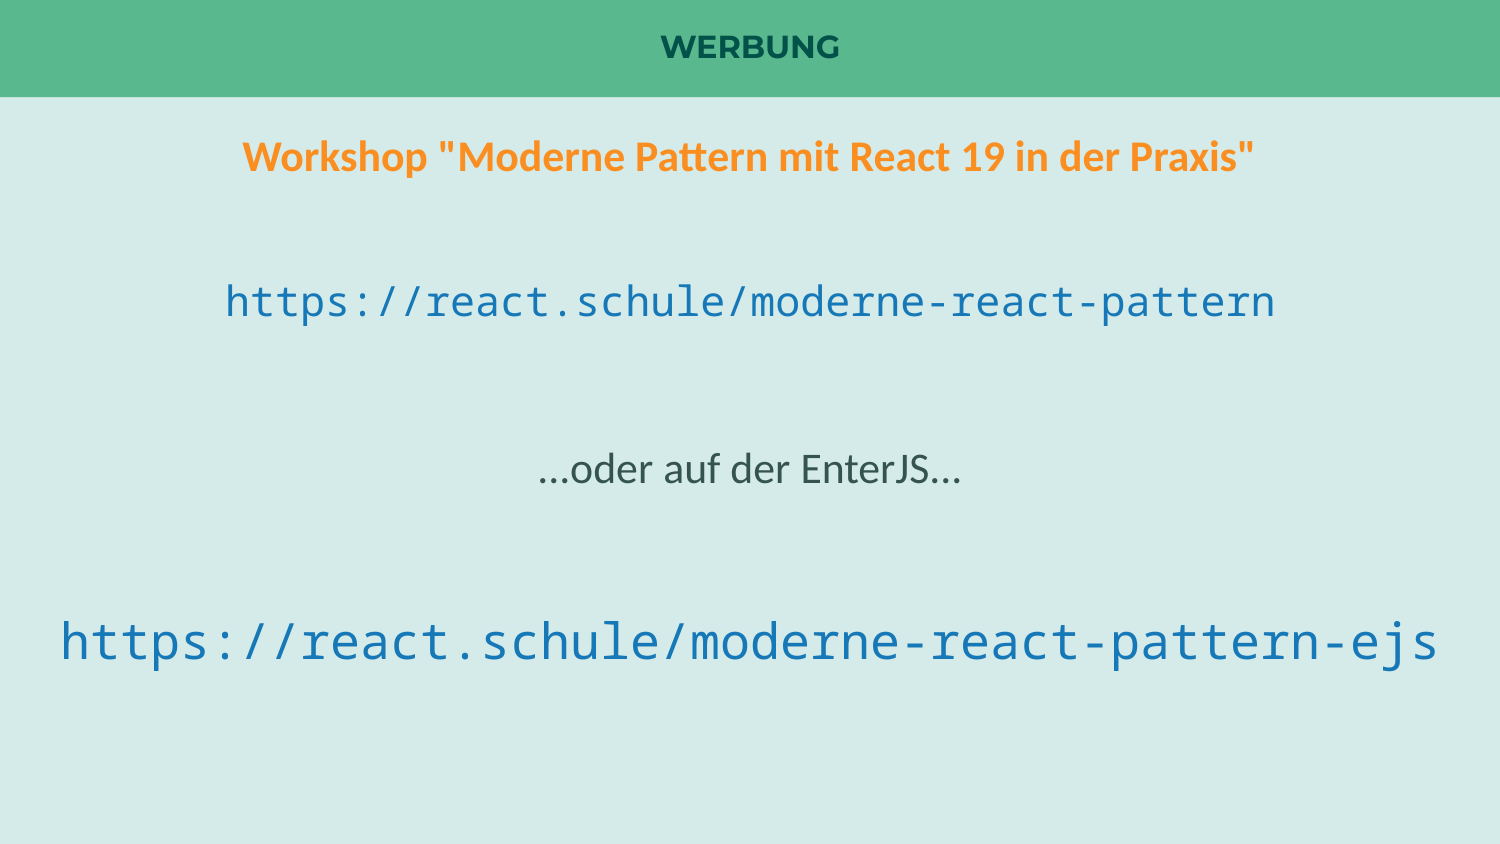

# Werbung
Workshop "Moderne Pattern mit React 19 in der Praxis"

https://react.schule/moderne-react-pattern

...oder auf der EnterJS...

https://react.schule/moderne-react-pattern-ejs